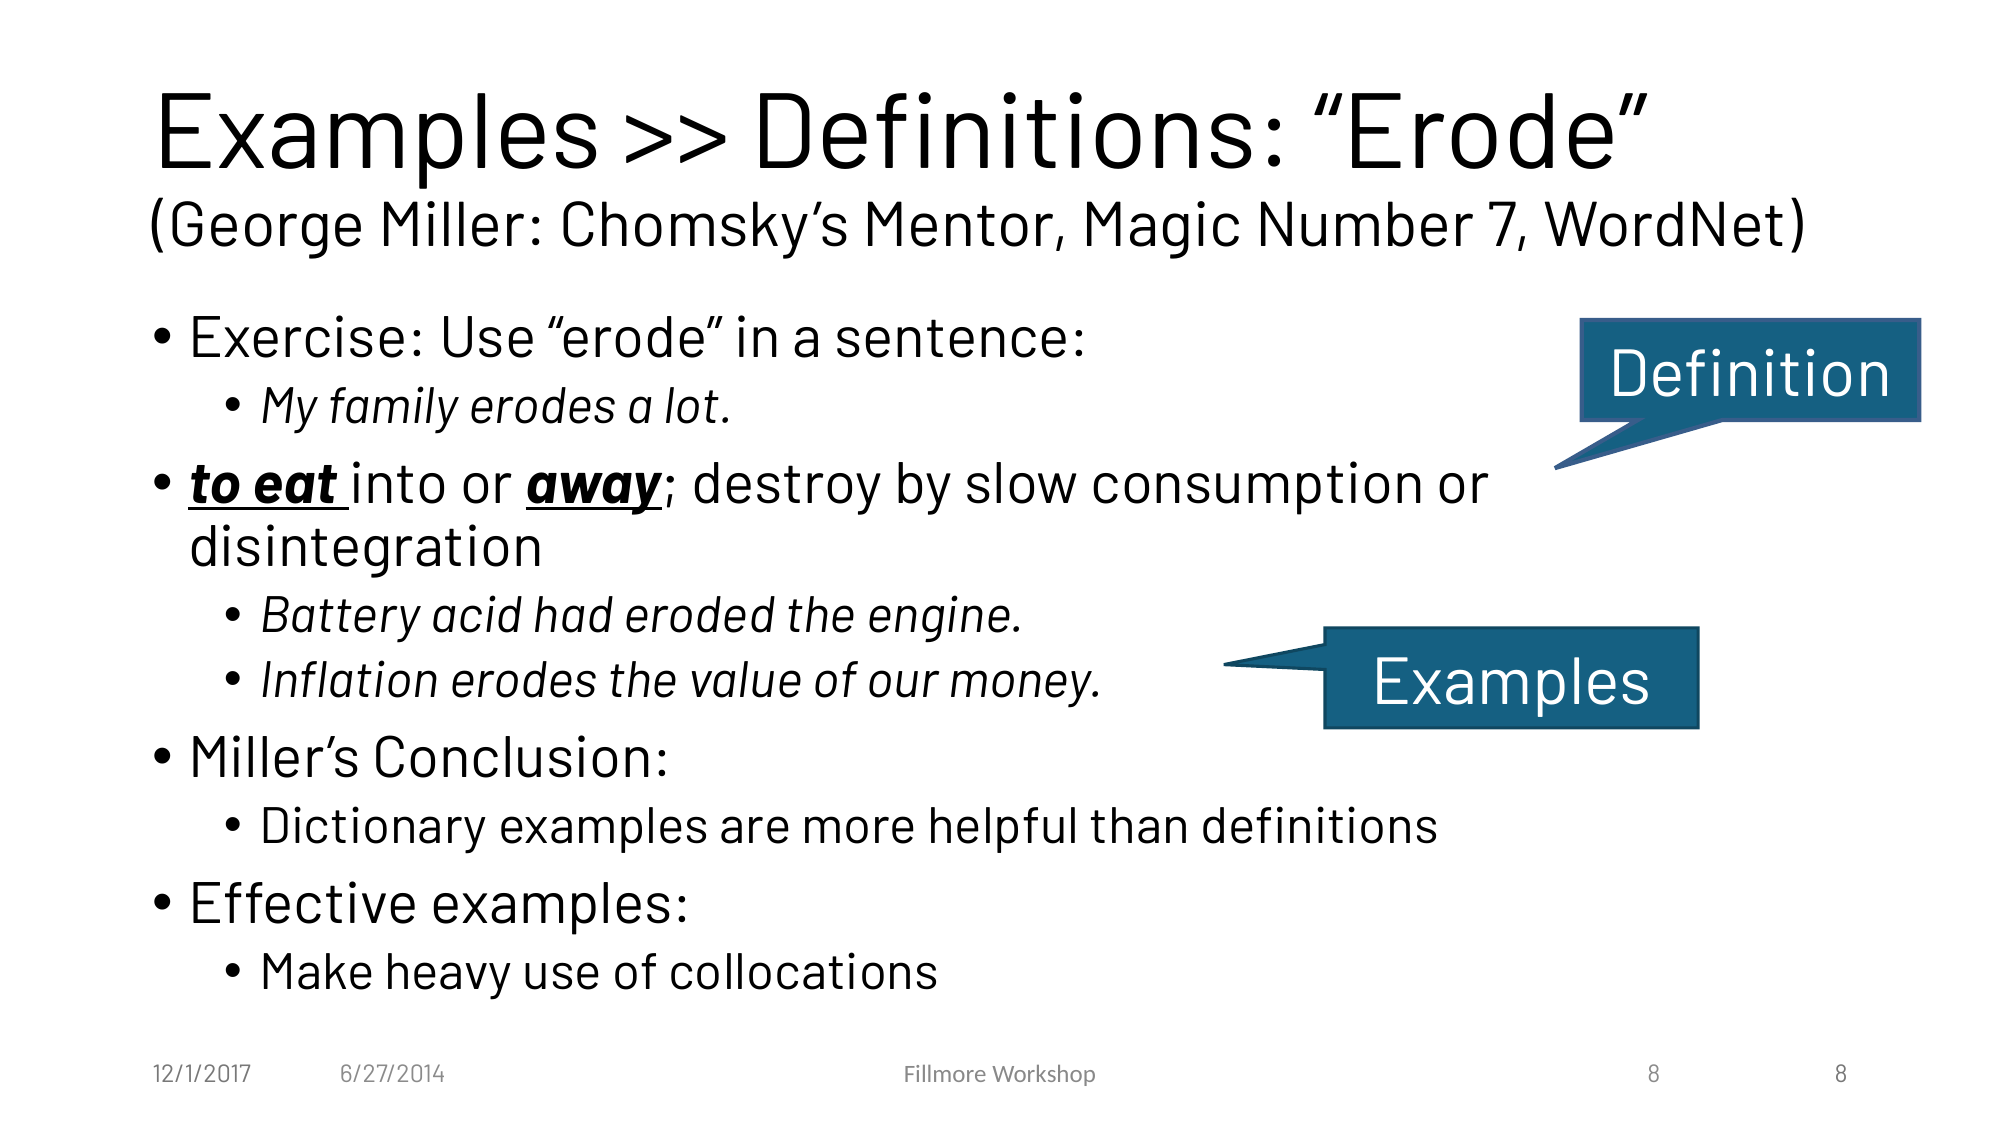

# Examples >> Definitions: “Erode” (George Miller: Chomsky’s Mentor, Magic Number 7, WordNet)
Exercise: Use “erode” in a sentence:
My family erodes a lot.
to eat into or away; destroy by slow consumption or disintegration
Battery acid had eroded the engine.
Inflation erodes the value of our money.
Miller’s Conclusion:
Dictionary examples are more helpful than definitions
Effective examples:
Make heavy use of collocations
Definition
Examples
12/1/2017
8
6/27/2014
Fillmore Workshop
8